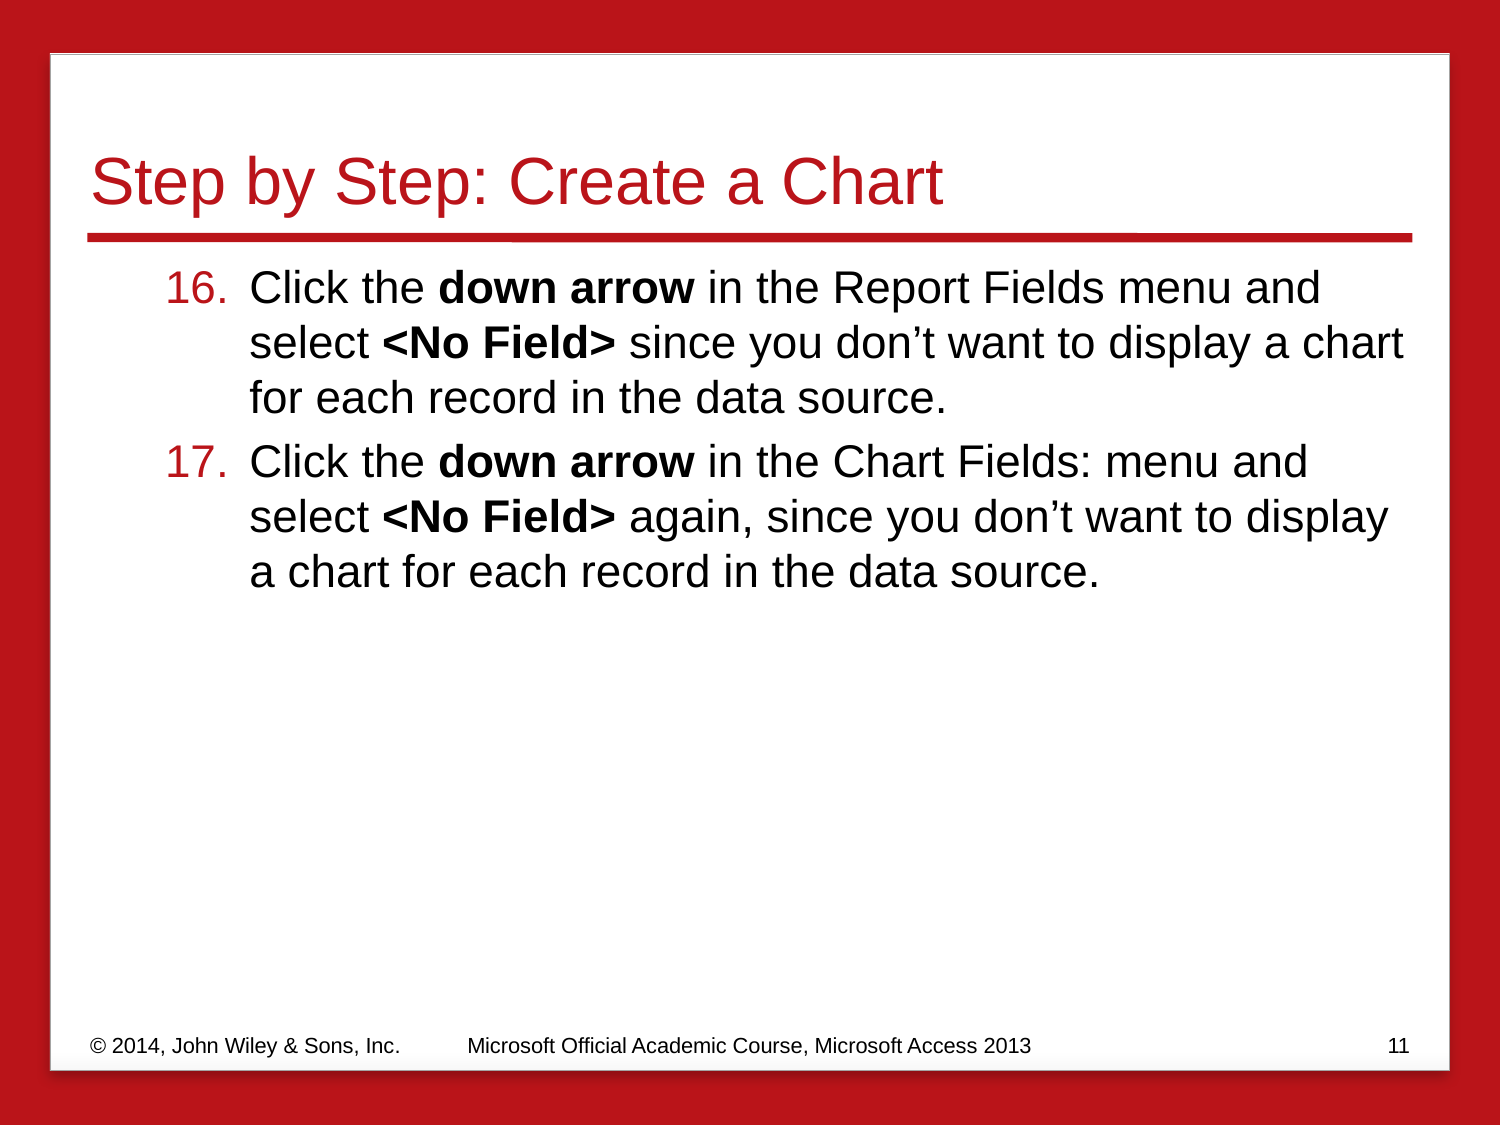

# Step by Step: Create a Chart
Click the down arrow in the Report Fields menu and select <No Field> since you don’t want to display a chart for each record in the data source.
Click the down arrow in the Chart Fields: menu and select <No Field> again, since you don’t want to display a chart for each record in the data source.
© 2014, John Wiley & Sons, Inc.
Microsoft Official Academic Course, Microsoft Access 2013
11